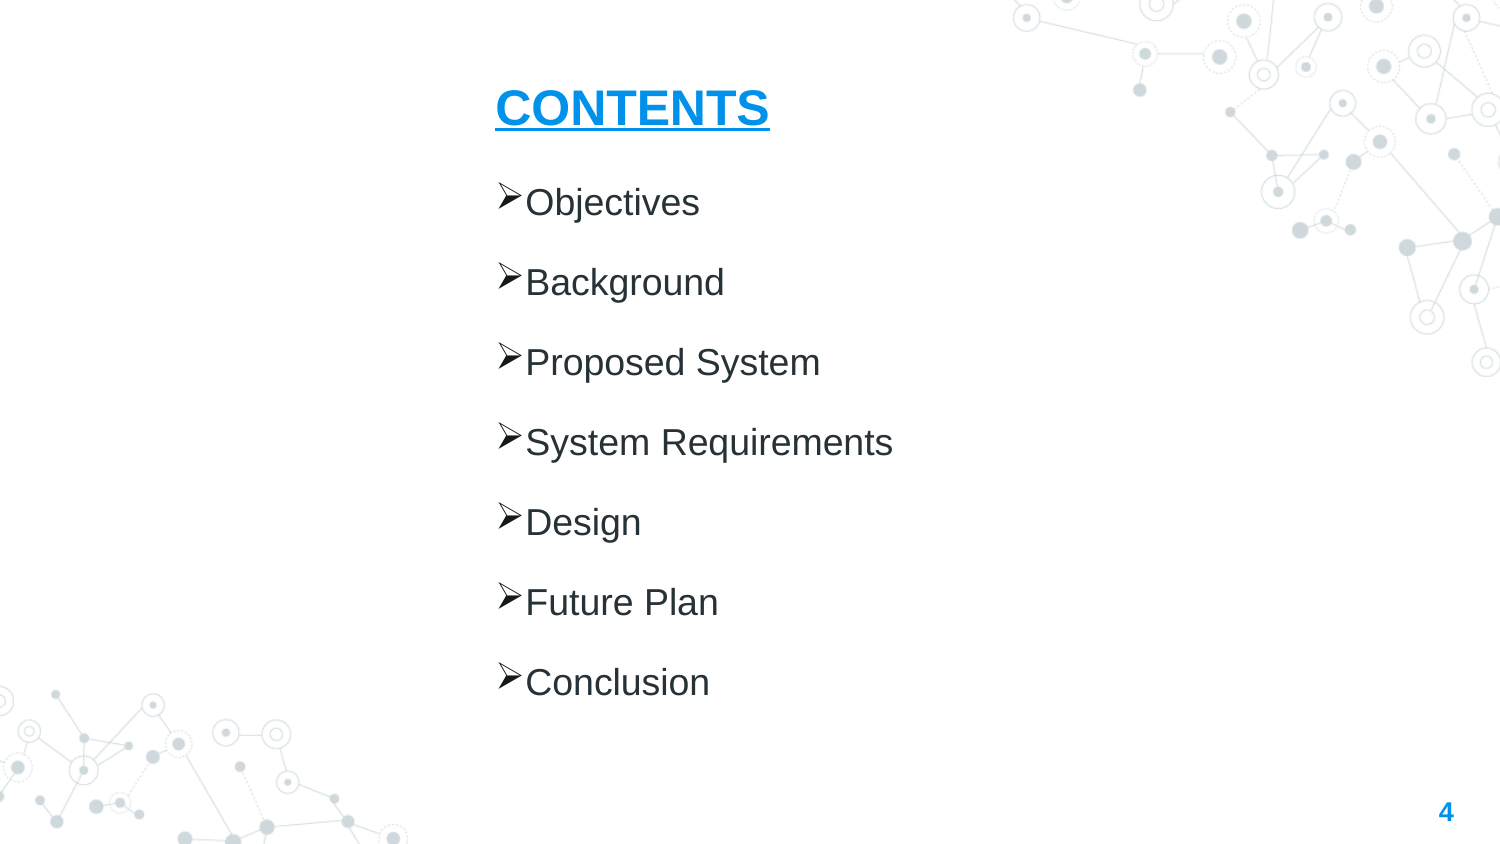

# CONTENTS
Objectives
Background
Proposed System
System Requirements
Design
Future Plan
Conclusion

4